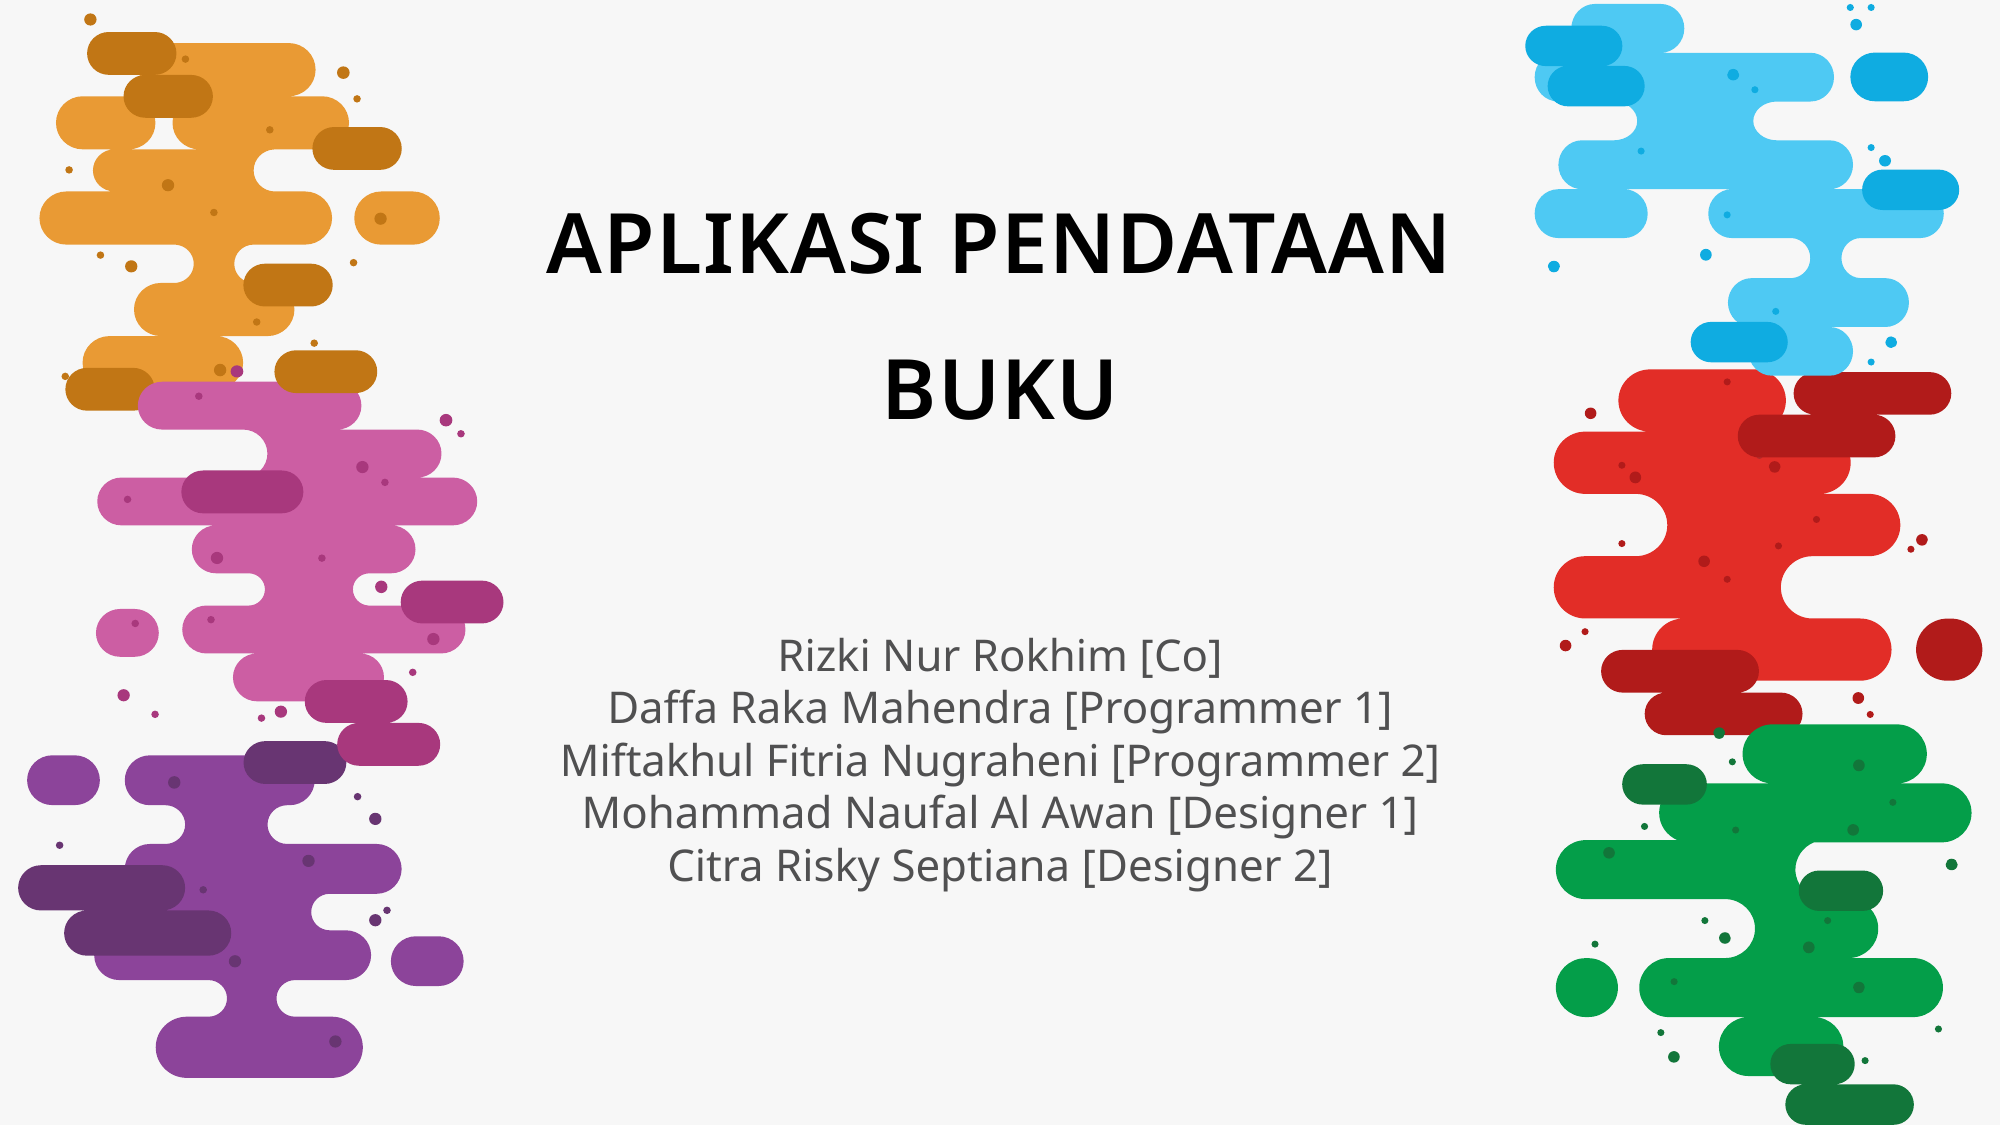

APLIKASI PENDATAAN BUKU
Rizki Nur Rokhim [Co]
Daffa Raka Mahendra [Programmer 1]
Miftakhul Fitria Nugraheni [Programmer 2]
Mohammad Naufal Al Awan [Designer 1]
Citra Risky Septiana [Designer 2]